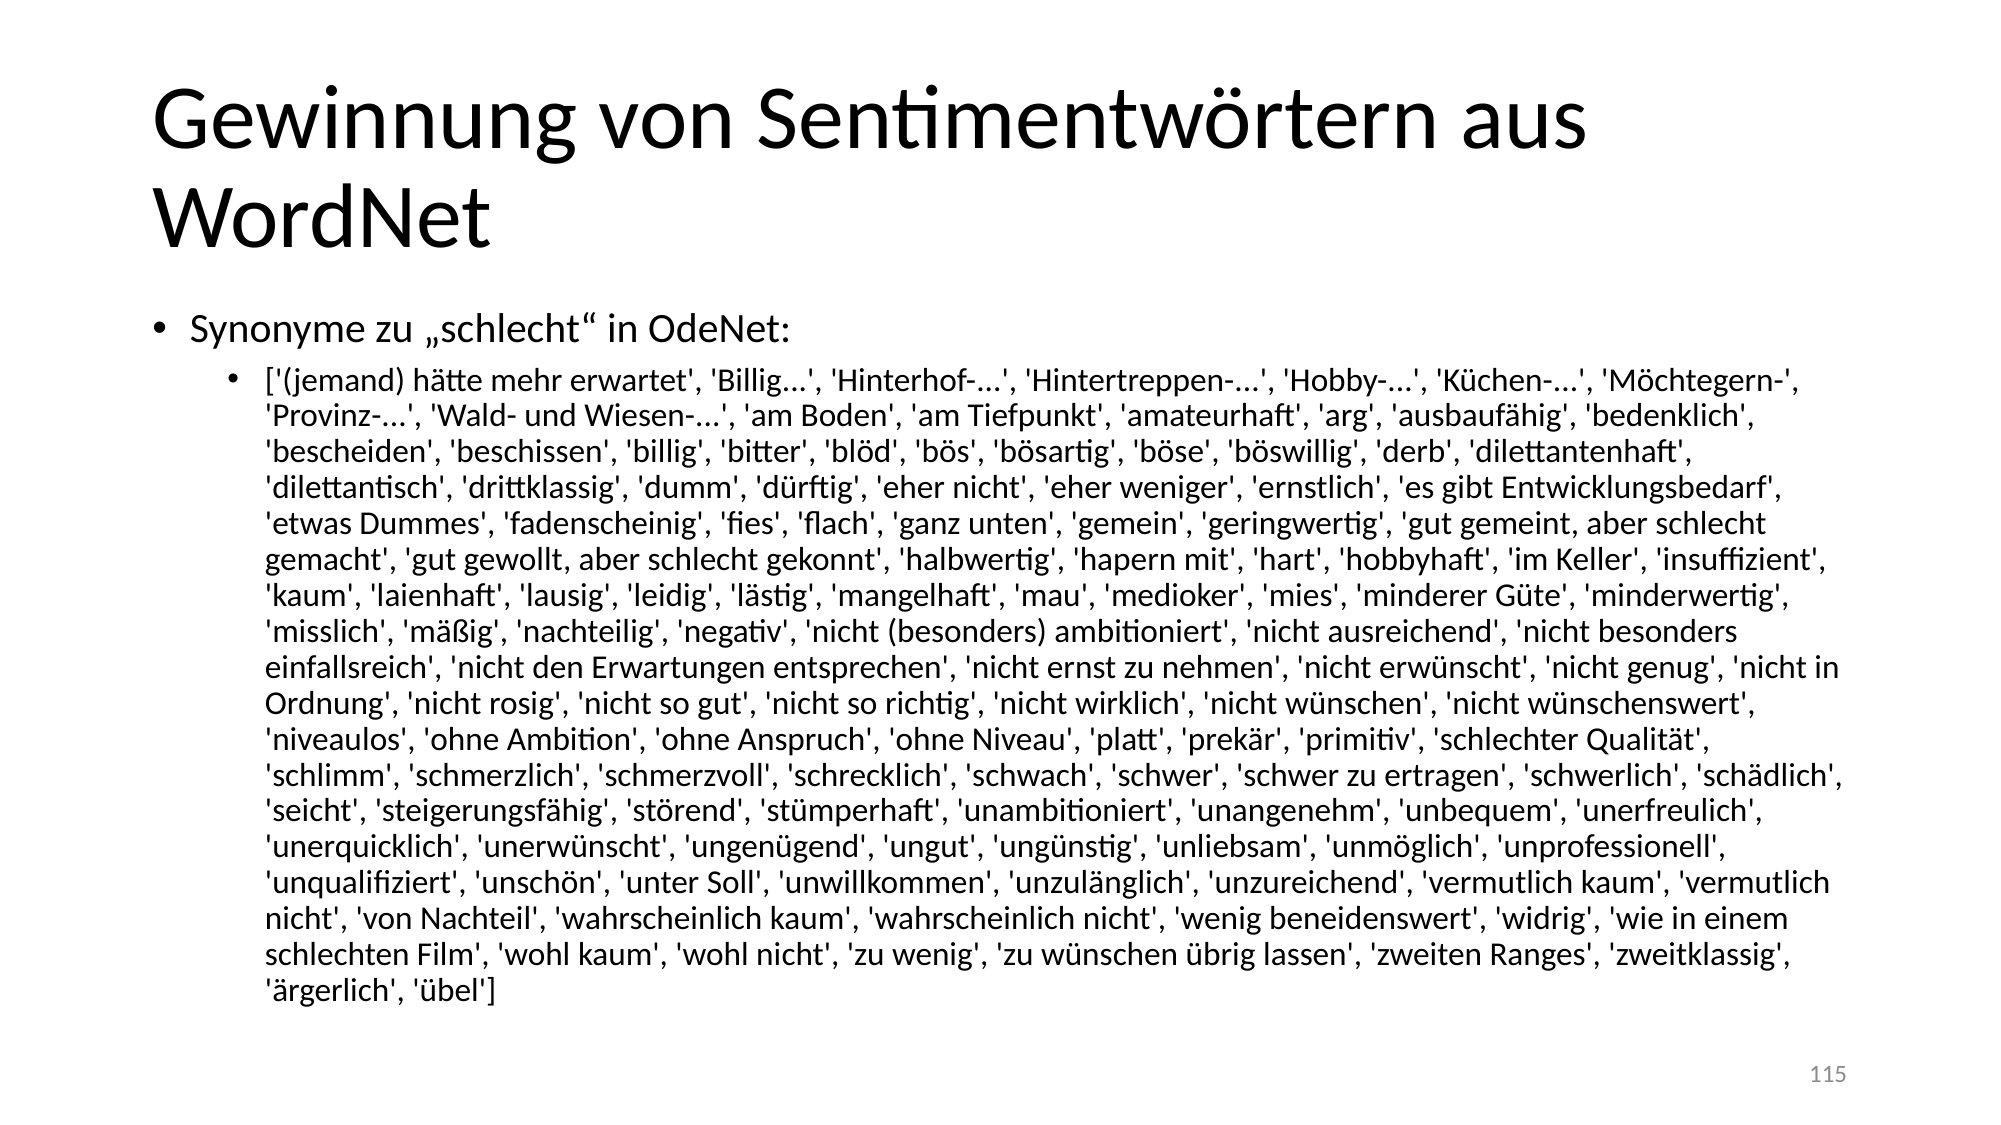

# Gewinnung von Sentimentwörtern aus WordNet
Synonyme zu „schlecht“ in OdeNet:
['(jemand) hätte mehr erwartet', 'Billig...', 'Hinterhof-...', 'Hintertreppen-...', 'Hobby-...', 'Küchen-...', 'Möchtegern-', 'Provinz-...', 'Wald- und Wiesen-...', 'am Boden', 'am Tiefpunkt', 'amateurhaft', 'arg', 'ausbaufähig', 'bedenklich', 'bescheiden', 'beschissen', 'billig', 'bitter', 'blöd', 'bös', 'bösartig', 'böse', 'böswillig', 'derb', 'dilettantenhaft', 'dilettantisch', 'drittklassig', 'dumm', 'dürftig', 'eher nicht', 'eher weniger', 'ernstlich', 'es gibt Entwicklungsbedarf', 'etwas Dummes', 'fadenscheinig', 'fies', 'flach', 'ganz unten', 'gemein', 'geringwertig', 'gut gemeint, aber schlecht gemacht', 'gut gewollt, aber schlecht gekonnt', 'halbwertig', 'hapern mit', 'hart', 'hobbyhaft', 'im Keller', 'insuffizient', 'kaum', 'laienhaft', 'lausig', 'leidig', 'lästig', 'mangelhaft', 'mau', 'medioker', 'mies', 'minderer Güte', 'minderwertig', 'misslich', 'mäßig', 'nachteilig', 'negativ', 'nicht (besonders) ambitioniert', 'nicht ausreichend', 'nicht besonders einfallsreich', 'nicht den Erwartungen entsprechen', 'nicht ernst zu nehmen', 'nicht erwünscht', 'nicht genug', 'nicht in Ordnung', 'nicht rosig', 'nicht so gut', 'nicht so richtig', 'nicht wirklich', 'nicht wünschen', 'nicht wünschenswert', 'niveaulos', 'ohne Ambition', 'ohne Anspruch', 'ohne Niveau', 'platt', 'prekär', 'primitiv', 'schlechter Qualität', 'schlimm', 'schmerzlich', 'schmerzvoll', 'schrecklich', 'schwach', 'schwer', 'schwer zu ertragen', 'schwerlich', 'schädlich', 'seicht', 'steigerungsfähig', 'störend', 'stümperhaft', 'unambitioniert', 'unangenehm', 'unbequem', 'unerfreulich', 'unerquicklich', 'unerwünscht', 'ungenügend', 'ungut', 'ungünstig', 'unliebsam', 'unmöglich', 'unprofessionell', 'unqualifiziert', 'unschön', 'unter Soll', 'unwillkommen', 'unzulänglich', 'unzureichend', 'vermutlich kaum', 'vermutlich nicht', 'von Nachteil', 'wahrscheinlich kaum', 'wahrscheinlich nicht', 'wenig beneidenswert', 'widrig', 'wie in einem schlechten Film', 'wohl kaum', 'wohl nicht', 'zu wenig', 'zu wünschen übrig lassen', 'zweiten Ranges', 'zweitklassig', 'ärgerlich', 'übel']
115